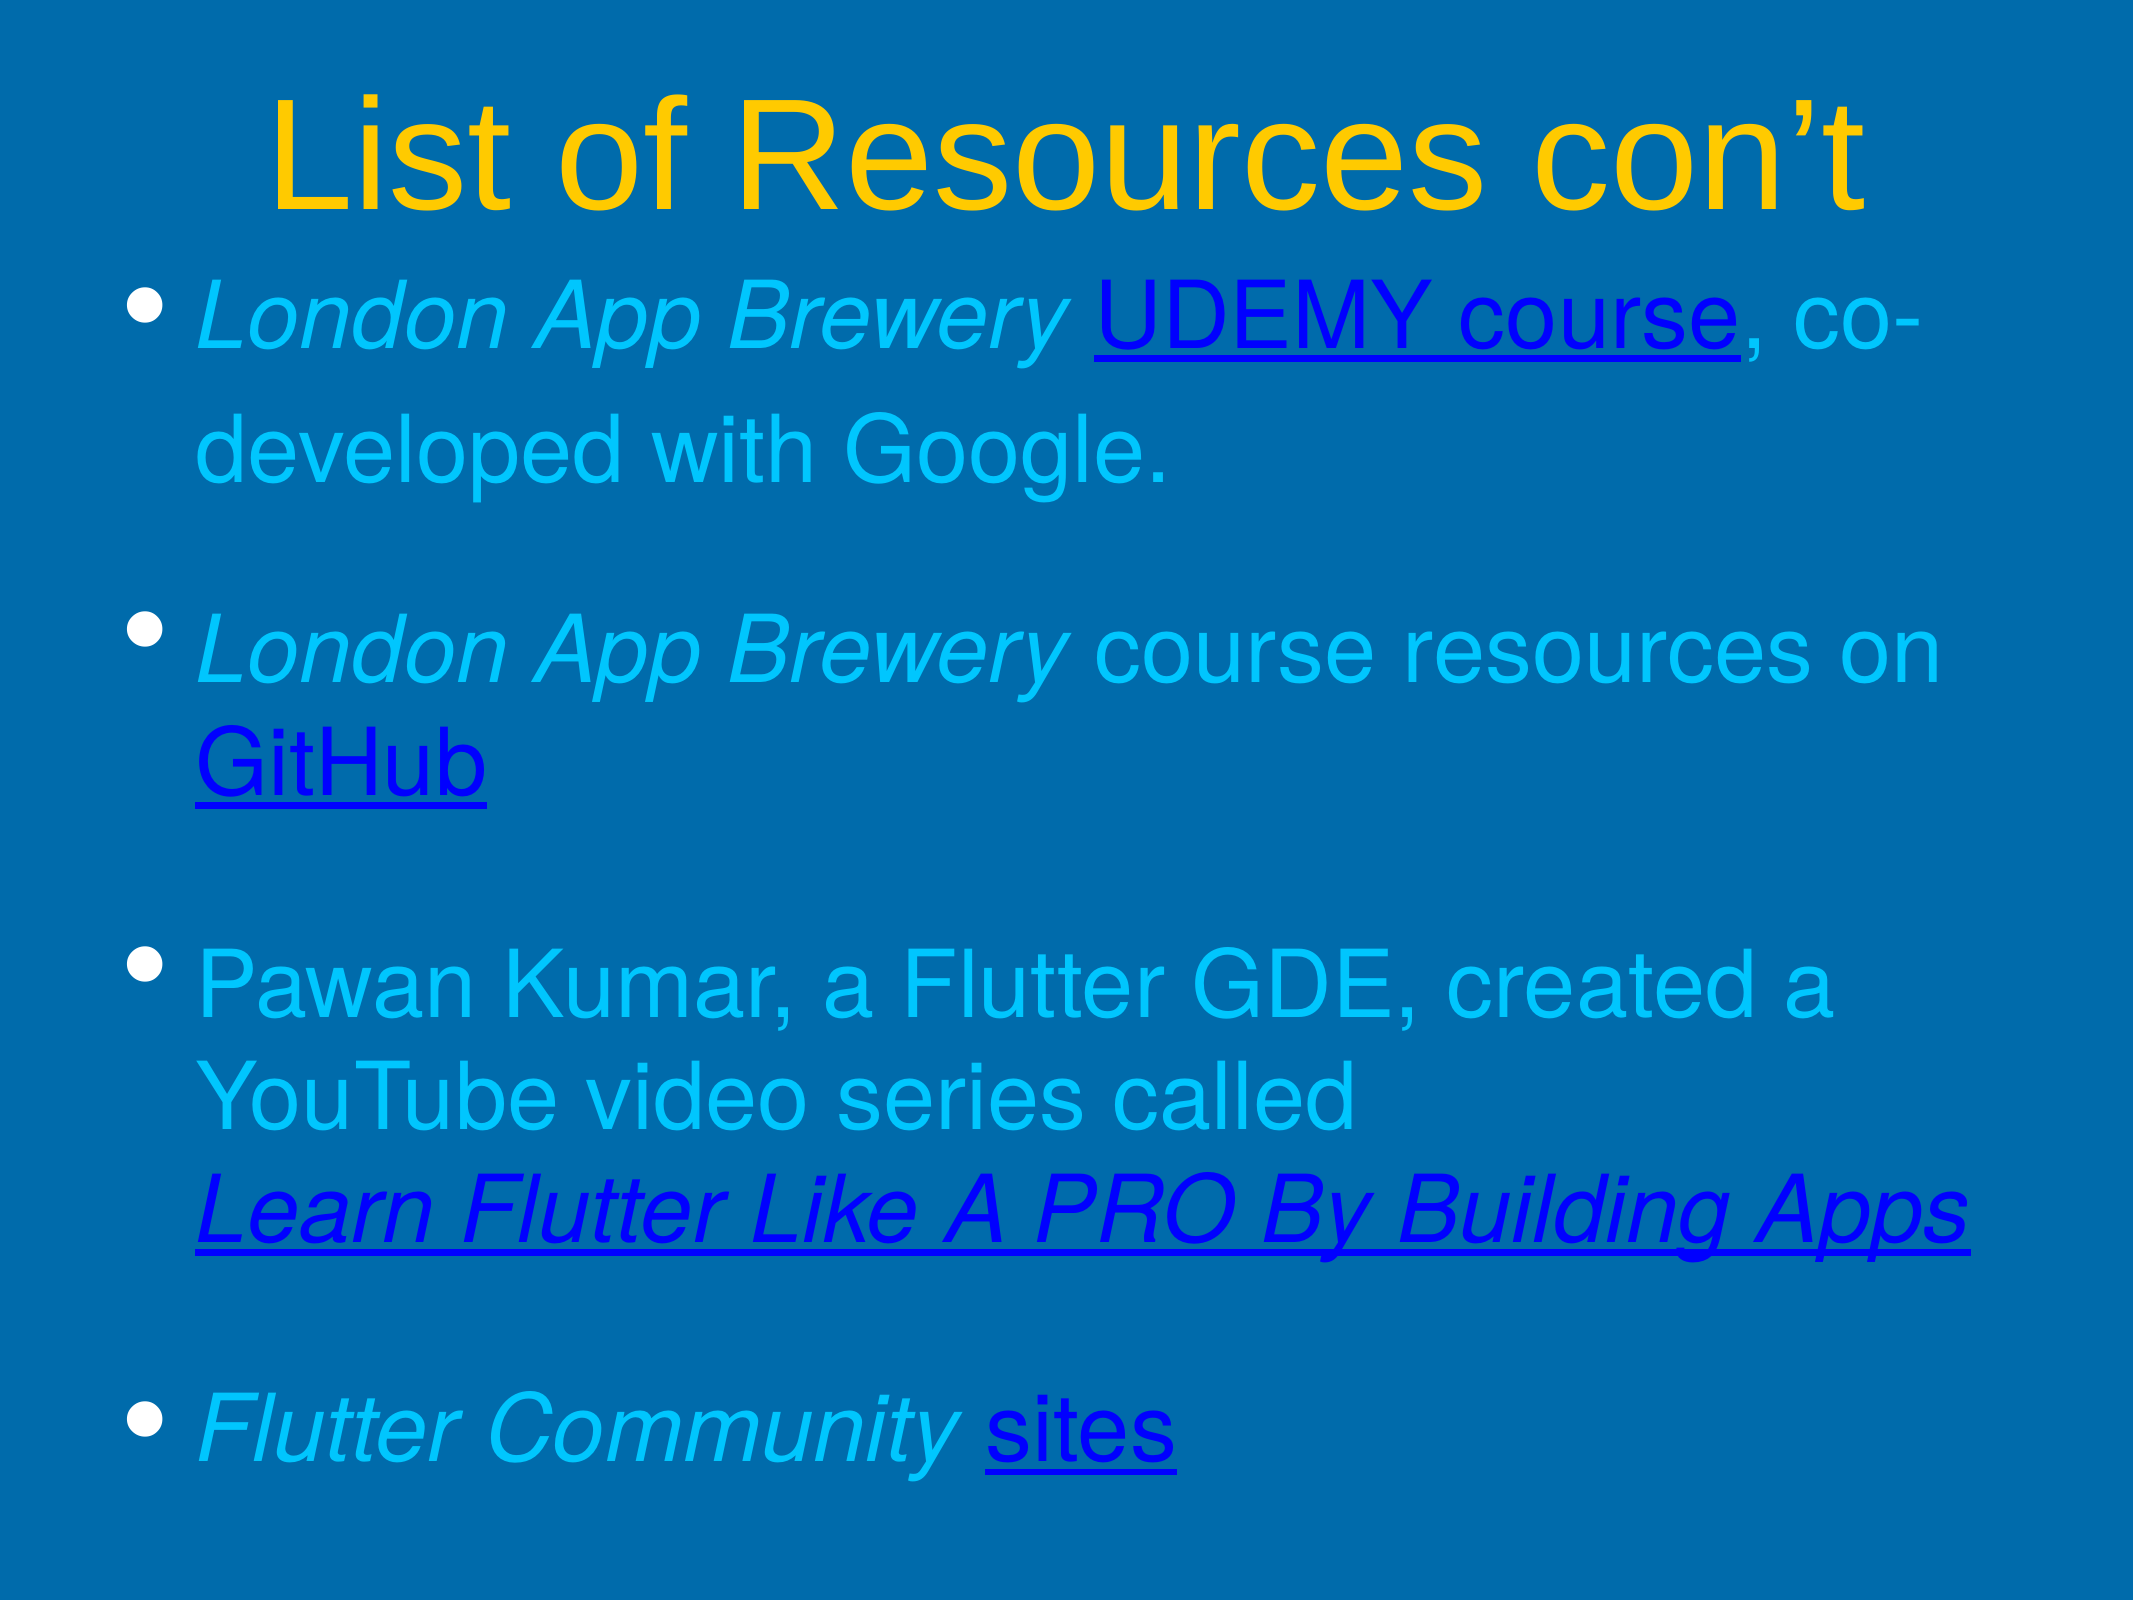

# List of Resources con’t
London App Brewery UDEMY course, co-developed with Google.
London App Brewery course resources on GitHub
Pawan Kumar, a Flutter GDE, created a YouTube video series called Learn Flutter Like A PRO By Building Apps
Flutter Community sites